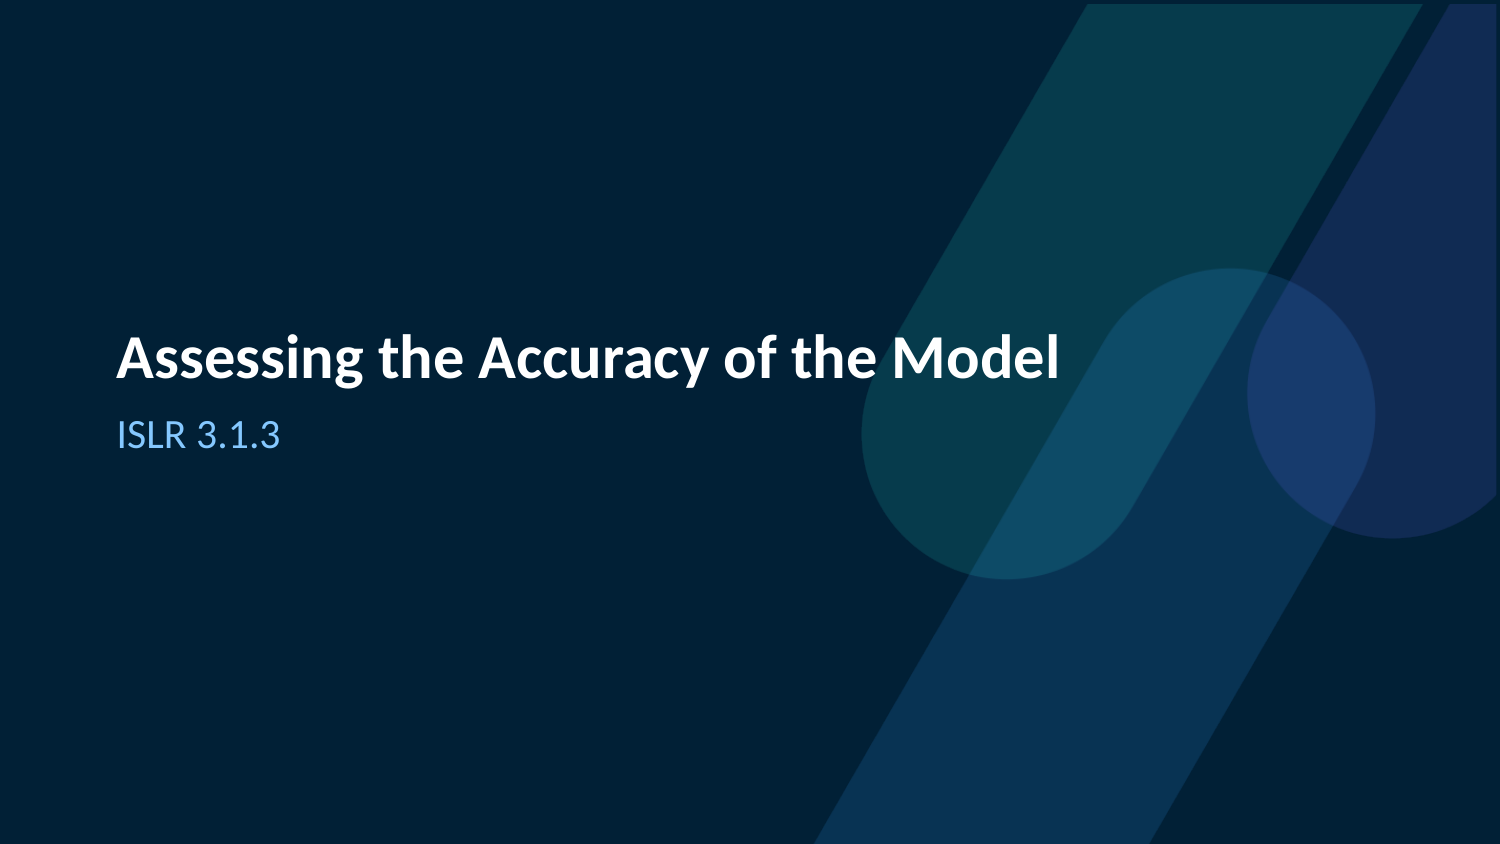

Assessing the Accuracy of the Model
ISLR 3.1.3